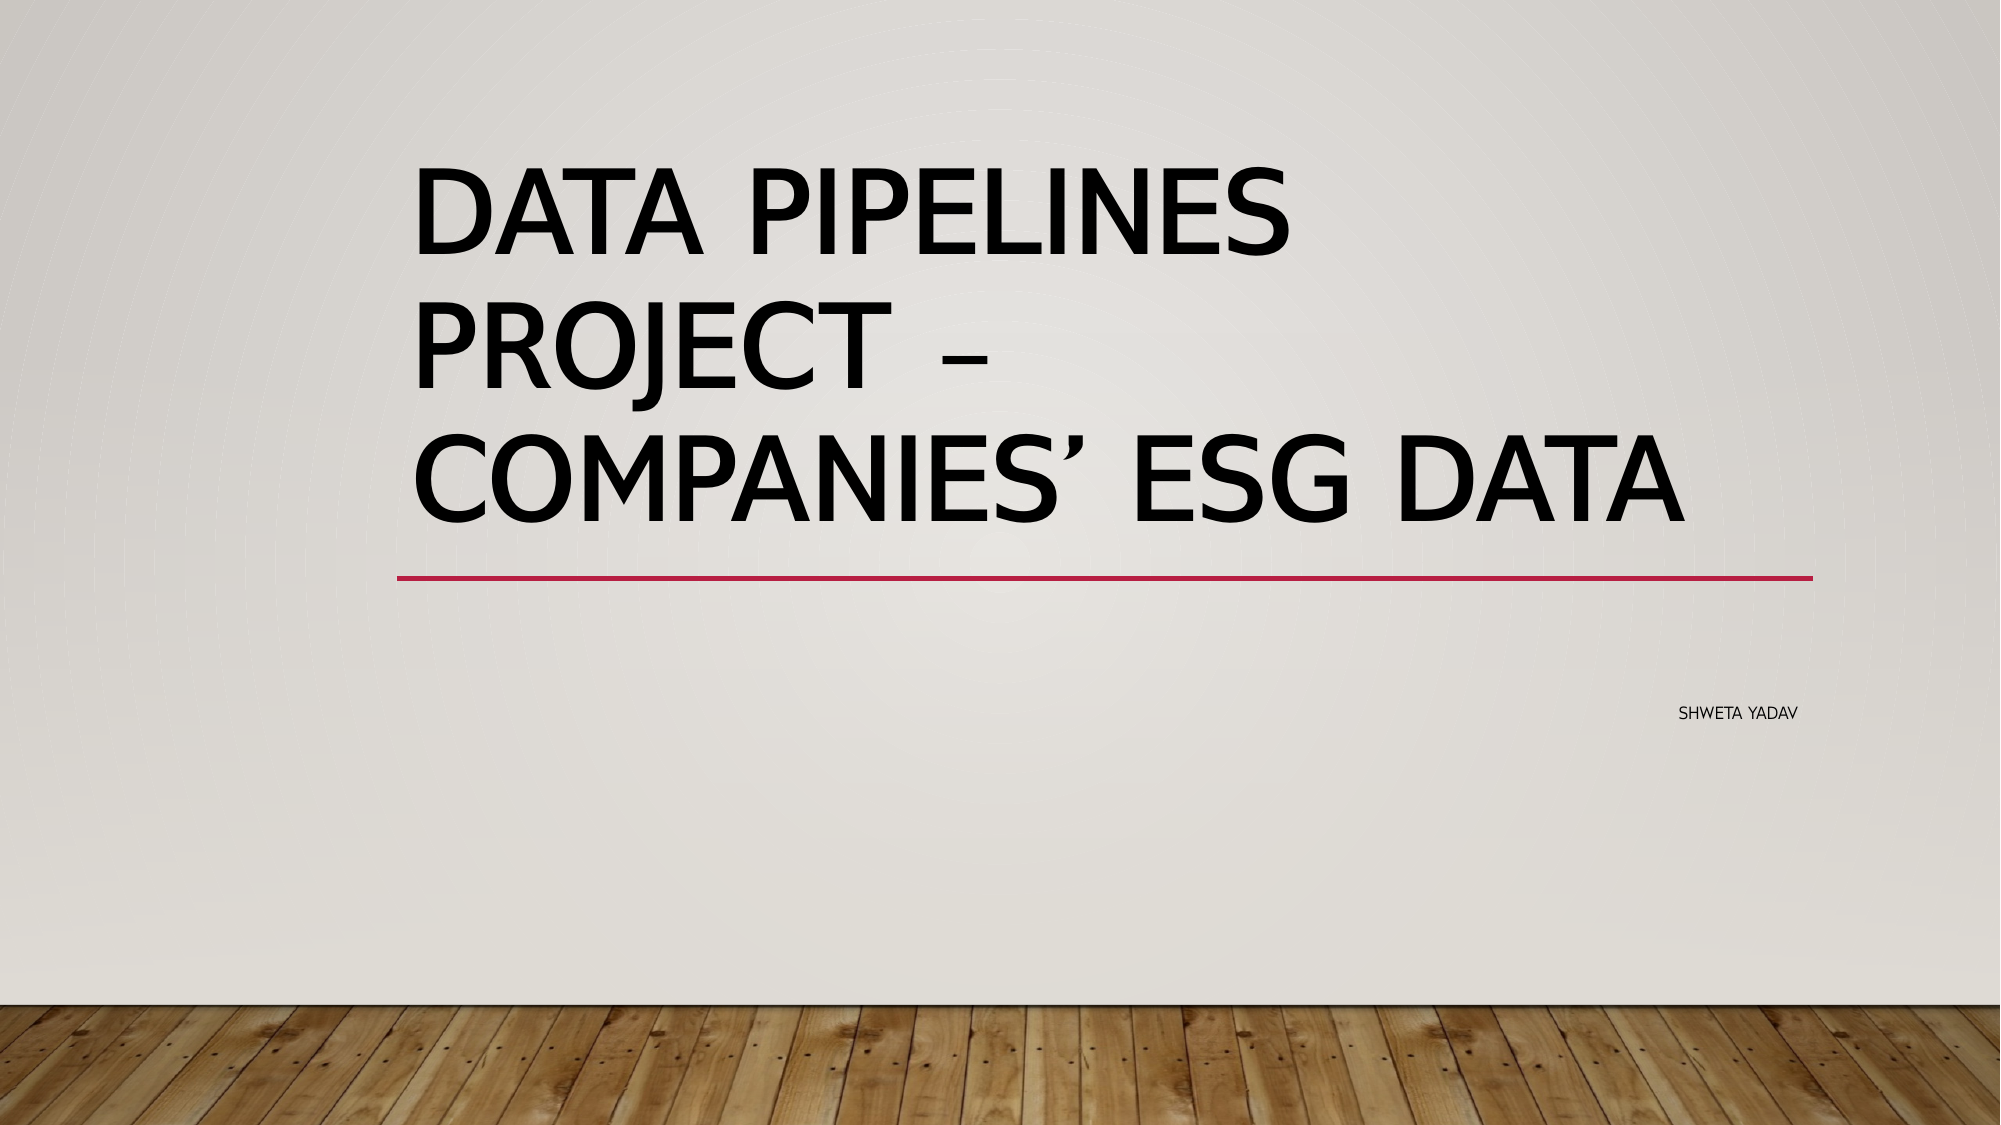

# Data Pipelines project – Companies’ ESG data

                  Shweta Yadav